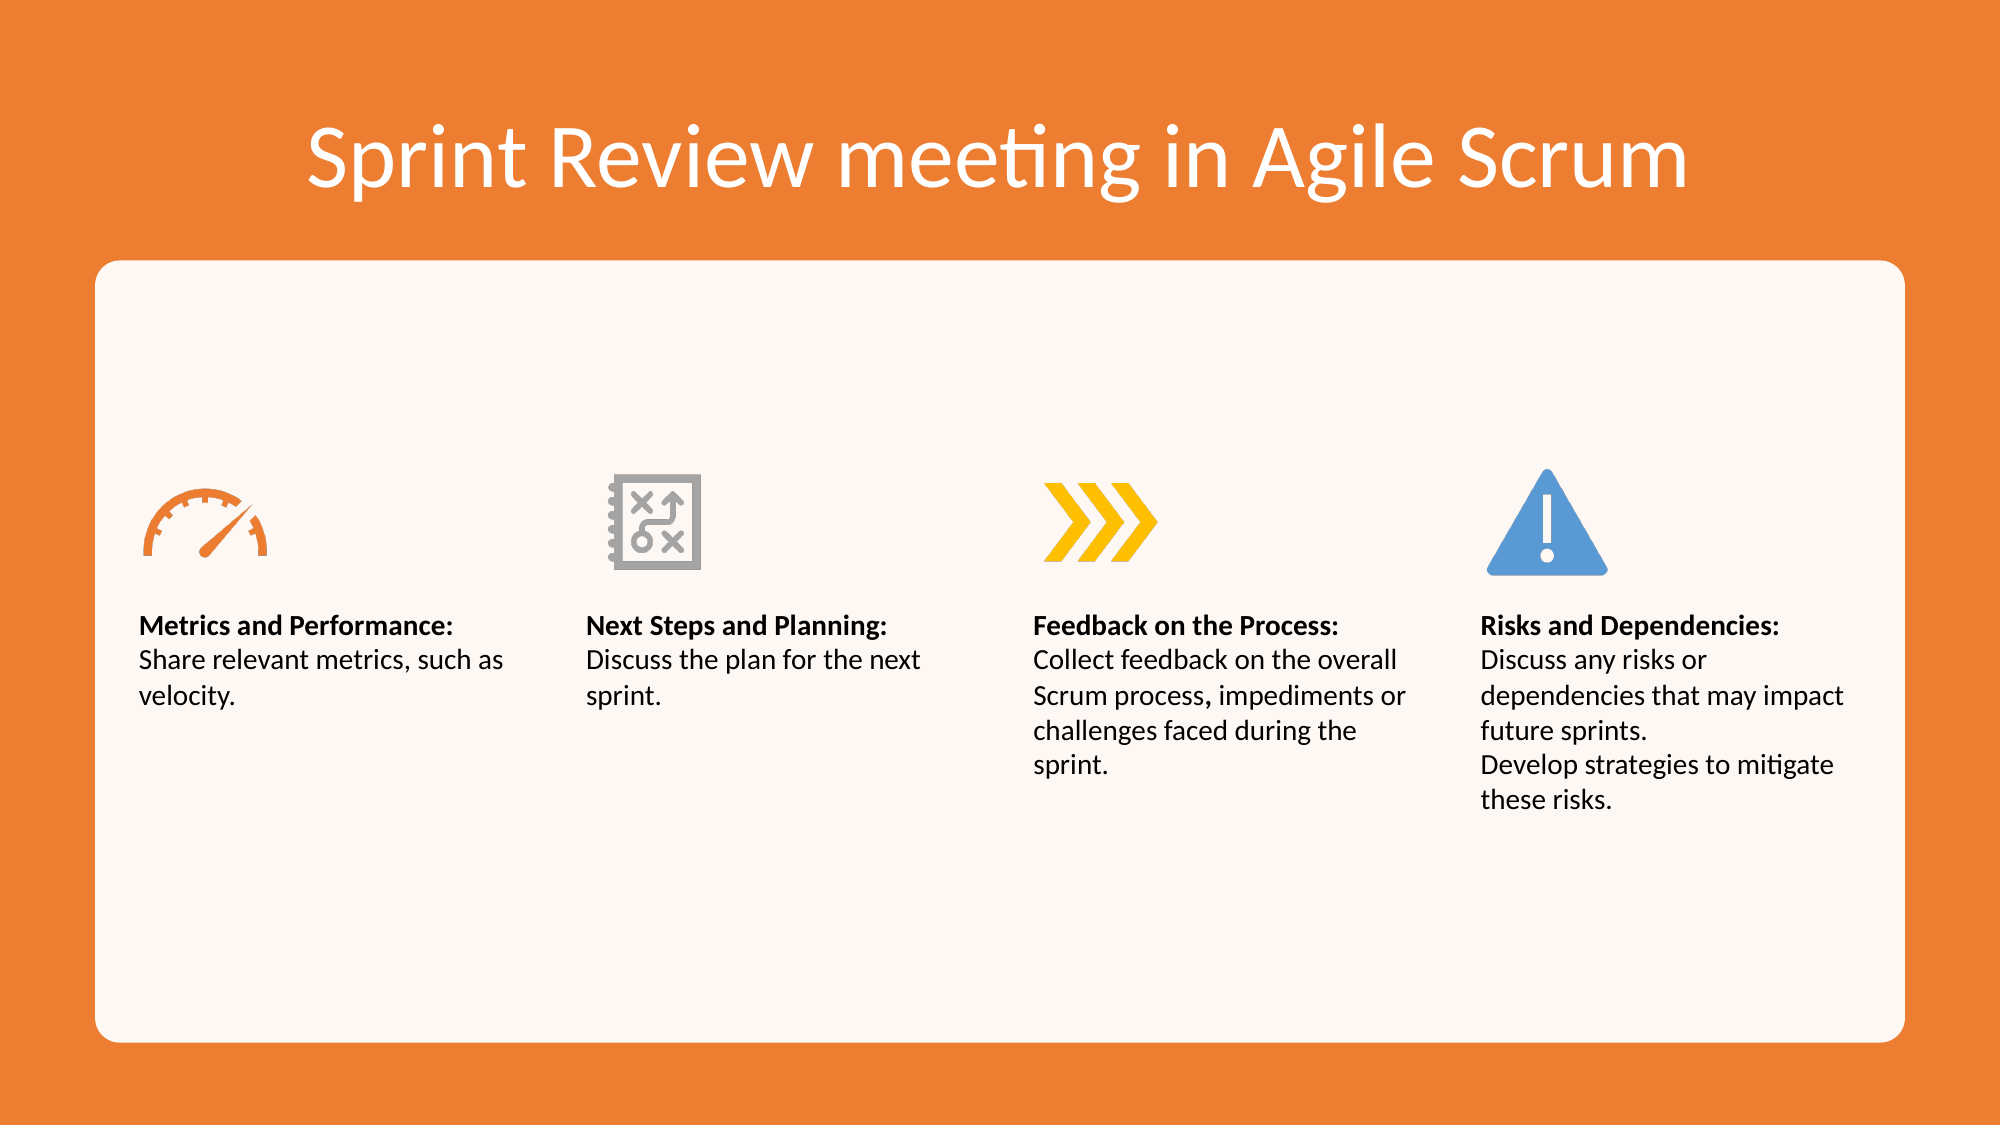

# Sprint Review meeting in Agile Scrum

Metrics and Performance: Share relevant metrics, such as velocity.
Next Steps and Planning: Discuss the plan for the next sprint.
Feedback on the Process: Collect feedback on the overall Scrum process, impediments or challenges faced during the sprint.
Risks and Dependencies:
Discuss any risks or dependencies that may impact future sprints.
Develop strategies to mitigate these risks.